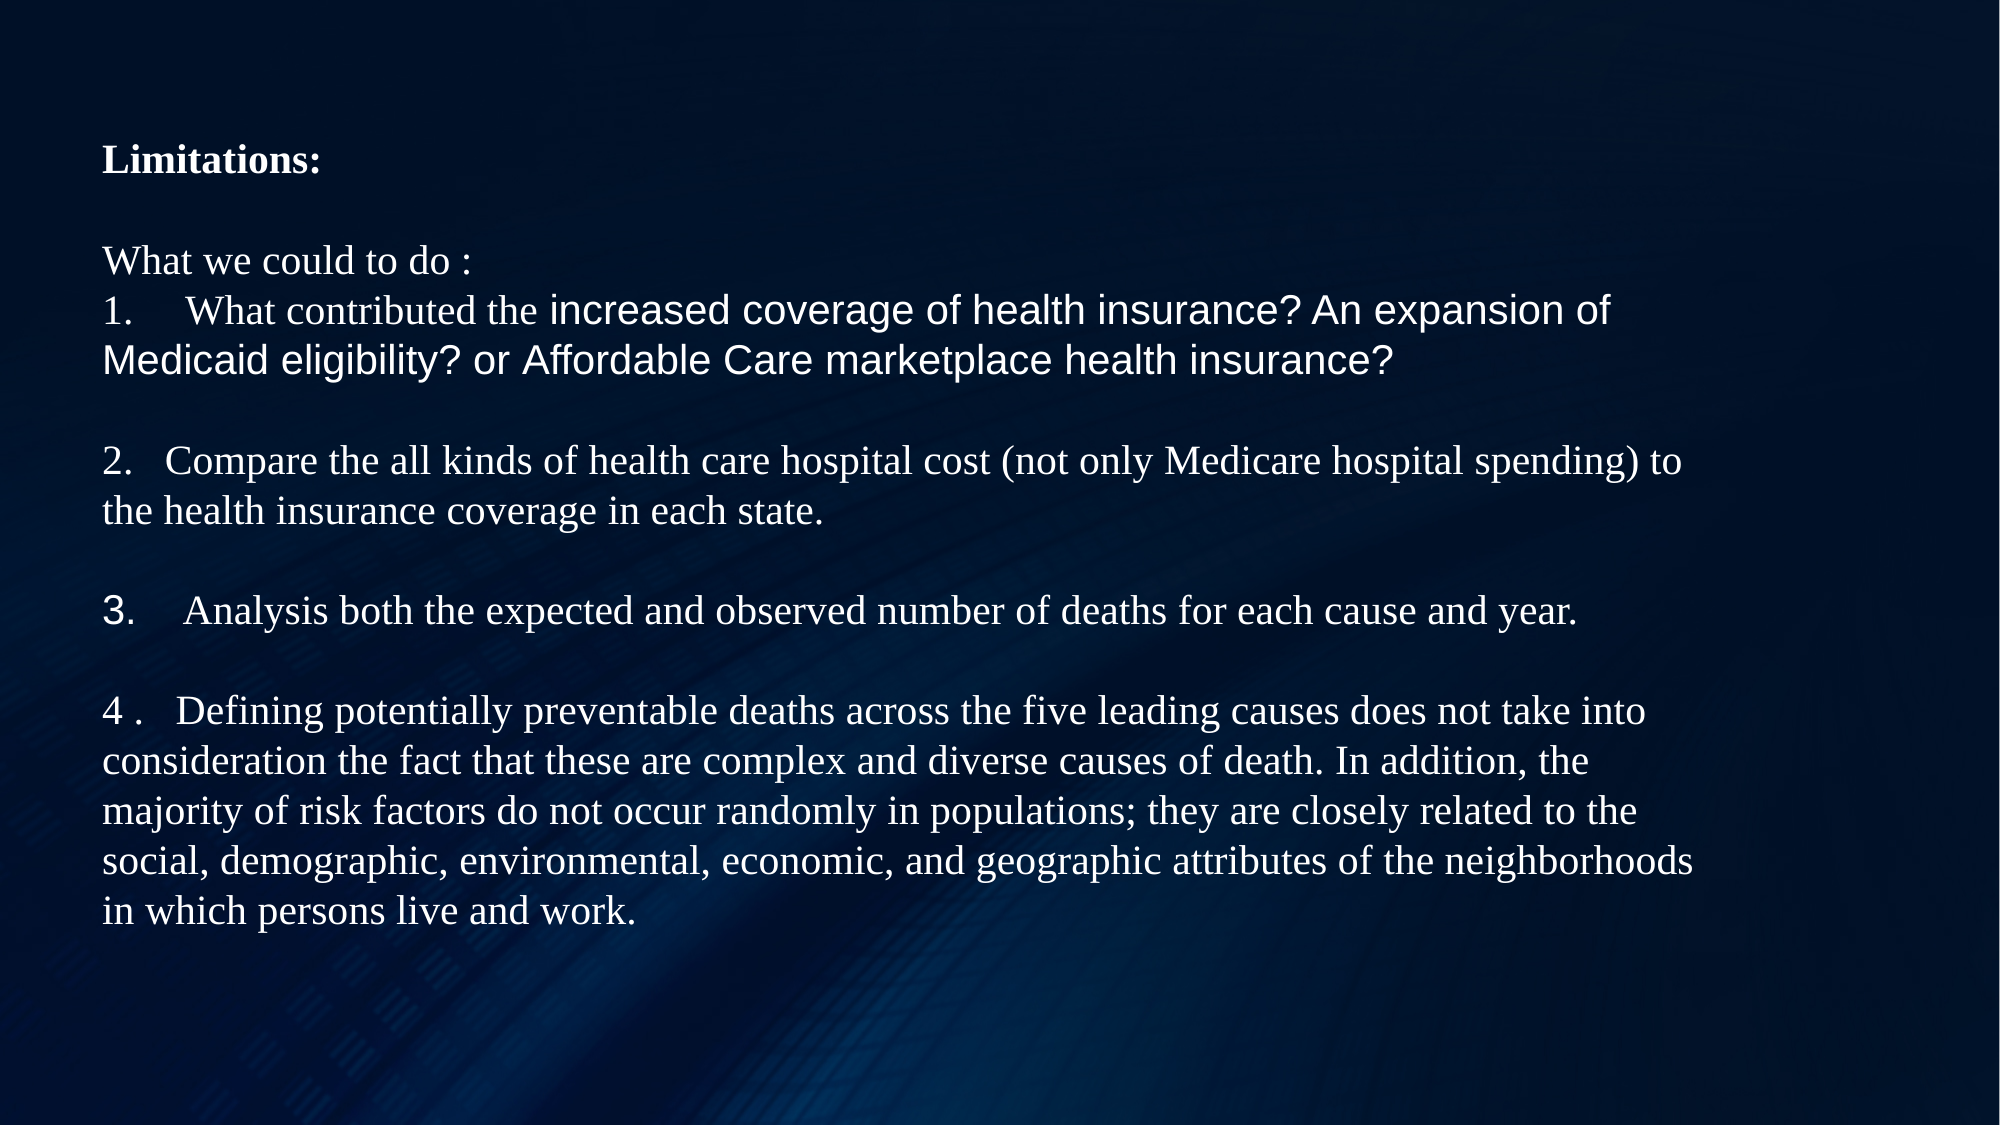

Limitations:

What we could to do :
1.     What contributed the increased coverage of health insurance? An expansion of Medicaid eligibility? or Affordable Care marketplace health insurance?

2.   Compare the all kinds of health care hospital cost (not only Medicare hospital spending) to the health insurance coverage in each state.

3.    Analysis both the expected and observed number of deaths for each cause and year.

4 .   Defining potentially preventable deaths across the five leading causes does not take into consideration the fact that these are complex and diverse causes of death. In addition, the majority of risk factors do not occur randomly in populations; they are closely related to the social, demographic, environmental, economic, and geographic attributes of the neighborhoods in which per­sons live and work.